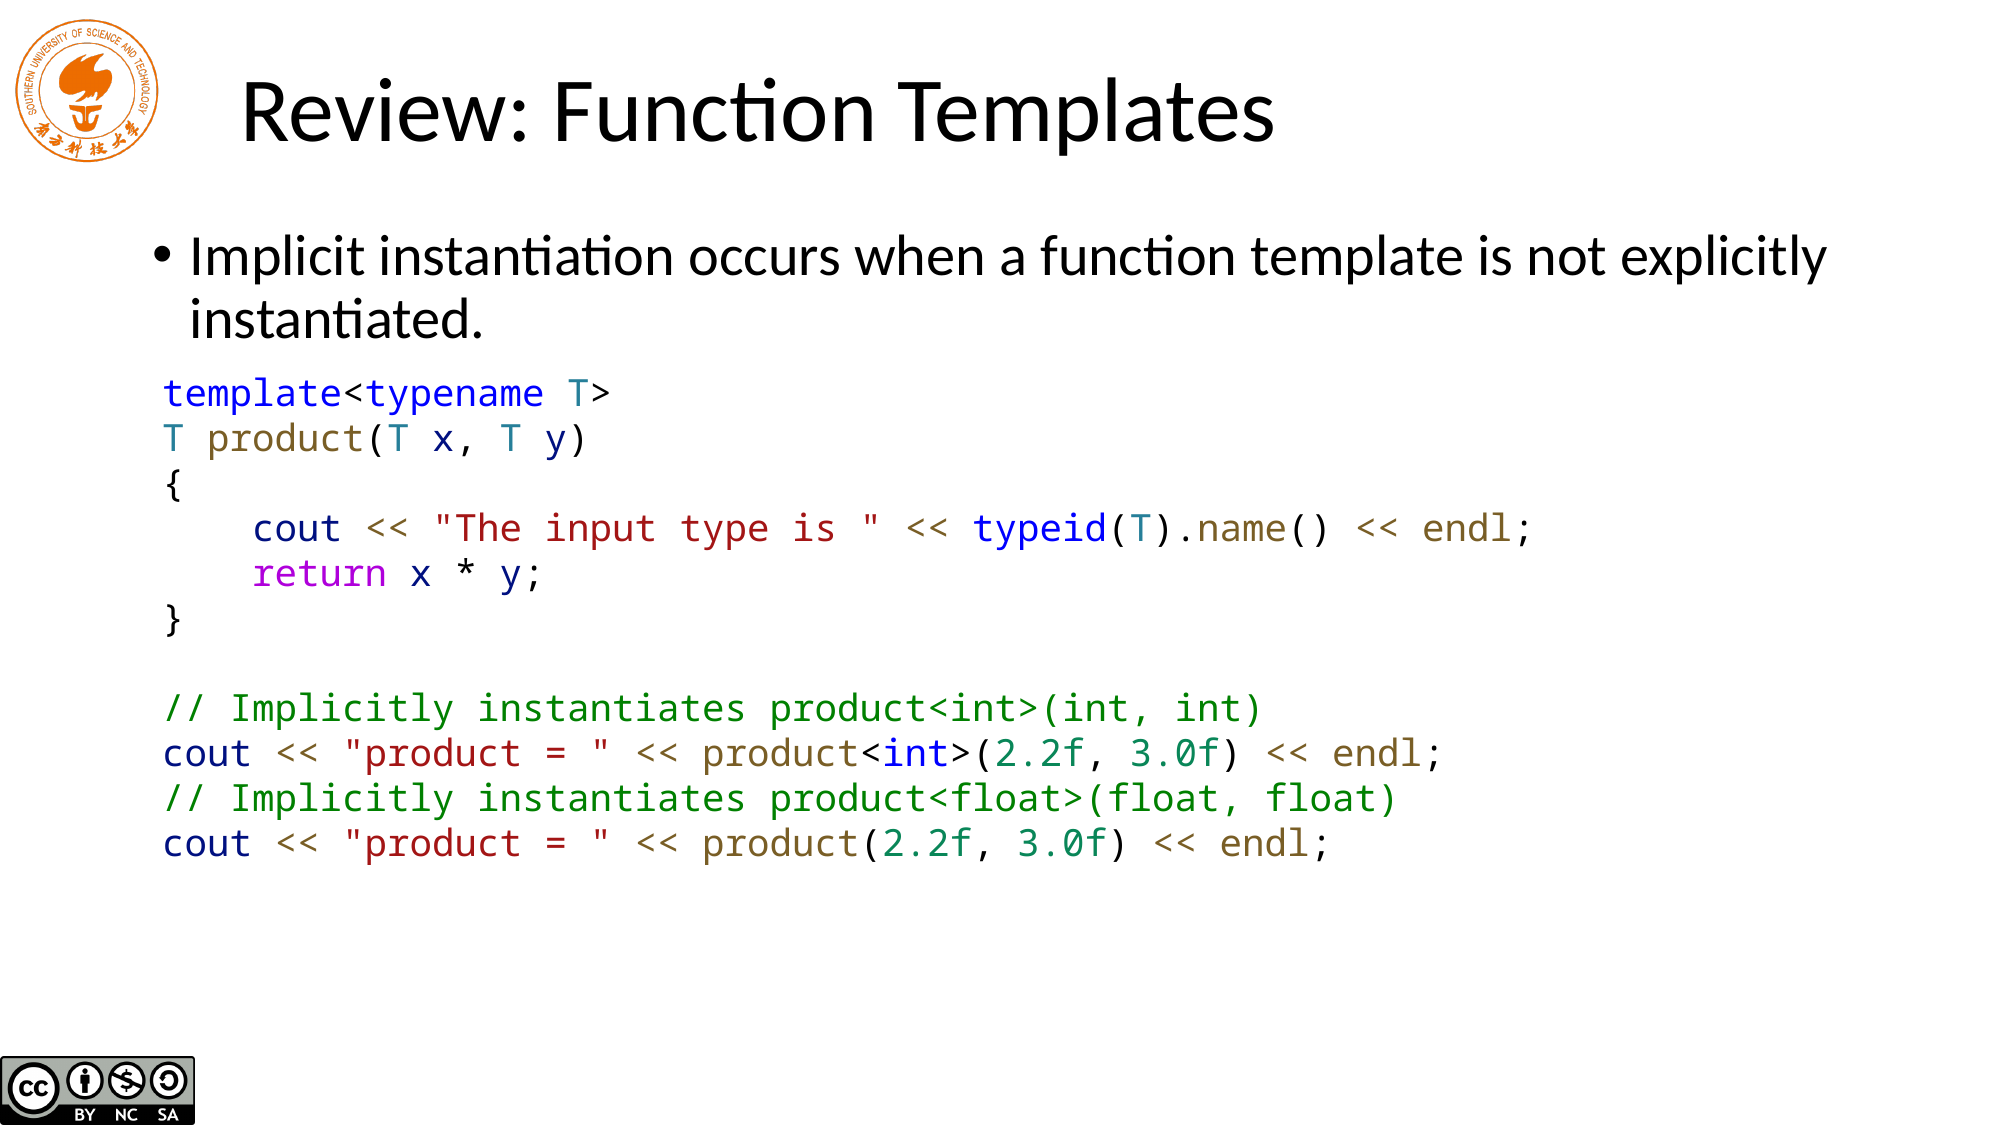

# Review: Function Templates
Implicit instantiation occurs when a function template is not explicitly instantiated.
template<typename T>
T product(T x, T y)
{
    cout << "The input type is " << typeid(T).name() << endl;
    return x * y;
}

// Implicitly instantiates product<int>(int, int)
cout << "product = " << product<int>(2.2f, 3.0f) << endl;
// Implicitly instantiates product<float>(float, float)
cout << "product = " << product(2.2f, 3.0f) << endl;